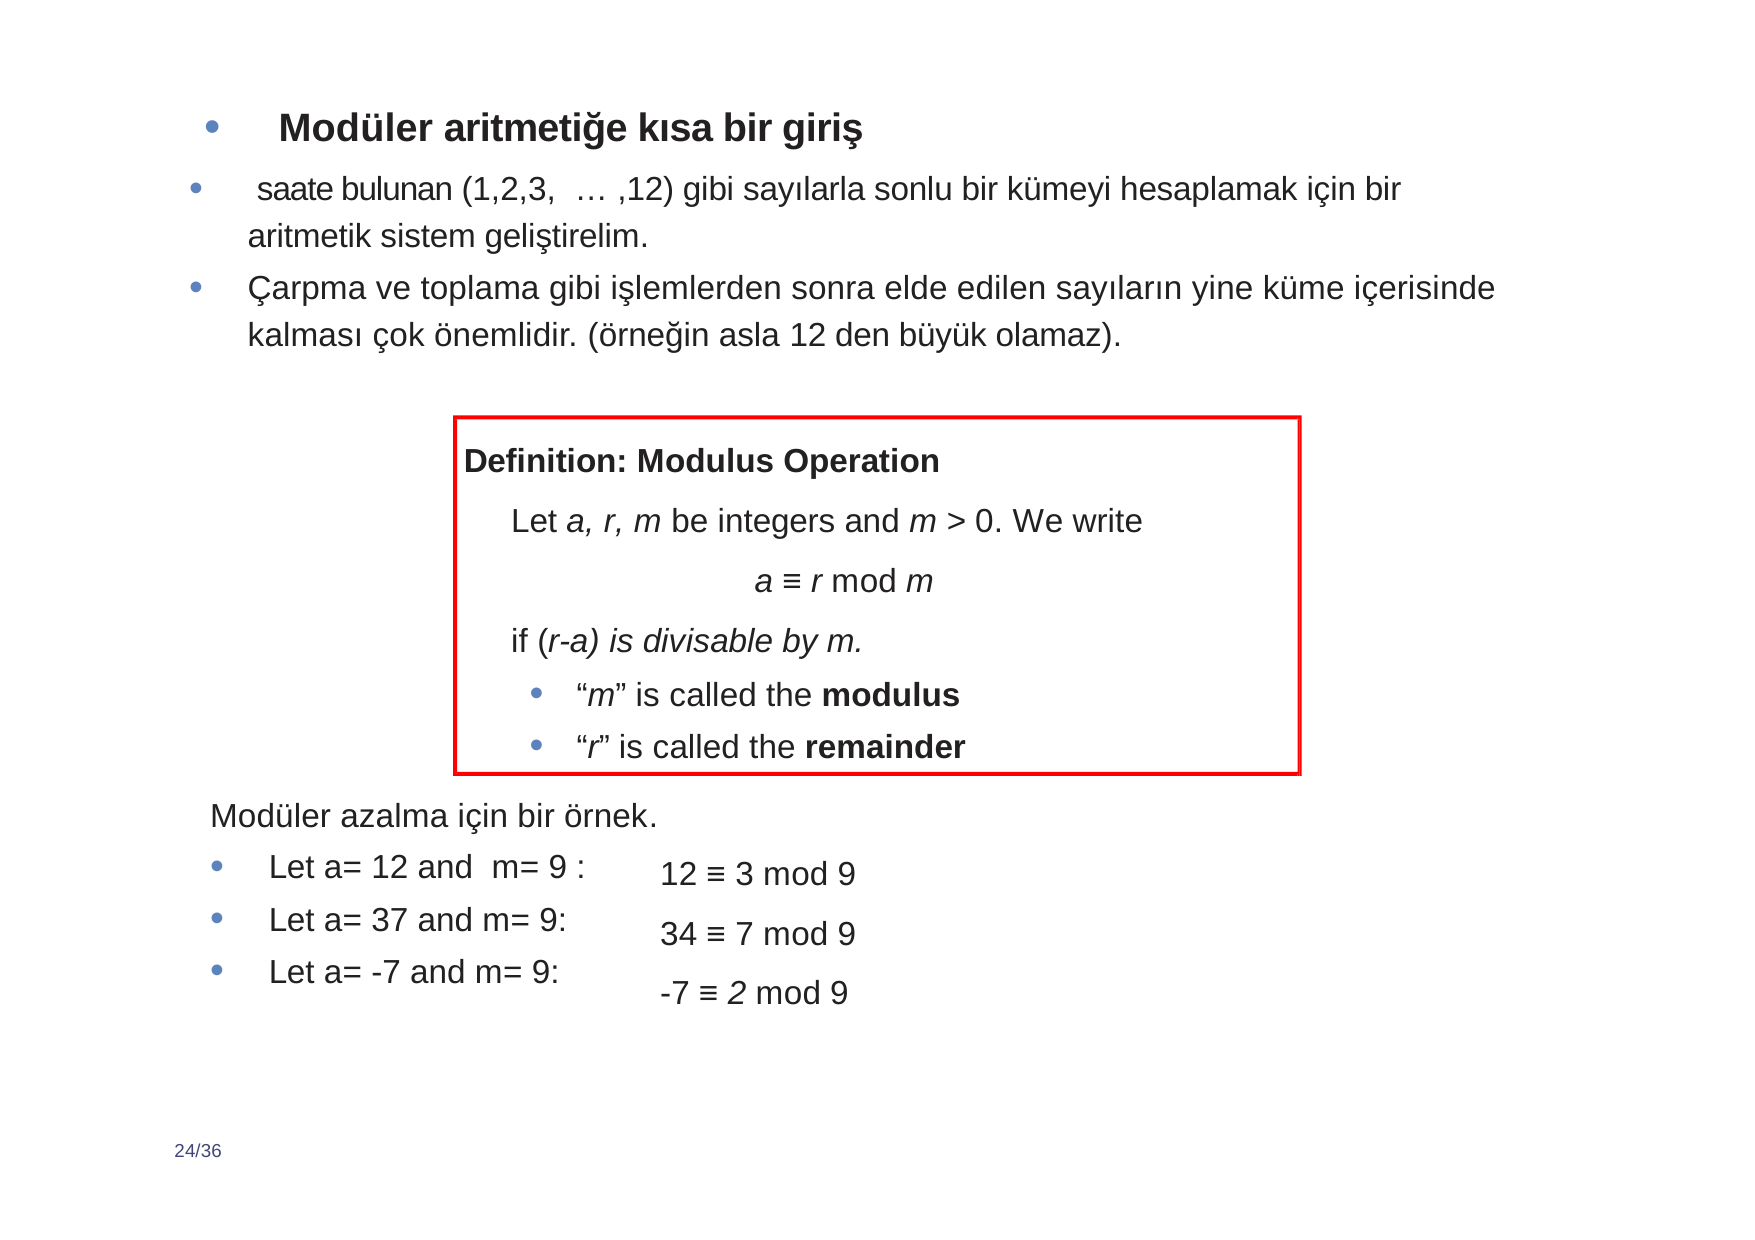

Modüler aritmetiğe kısa bir giriş
 saate bulunan (1,2,3,  … ,12) gibi sayılarla sonlu bir kümeyi hesaplamak için bir aritmetik sistem geliştirelim.
Çarpma ve toplama gibi işlemlerden sonra elde edilen sayıların yine küme içerisinde kalması çok önemlidir. (örneğin asla 12 den büyük olamaz).

Definition: Modulus Operation

Let a, r, m be integers and m > 0. We write

a ≡ r mod m

if (r-a) is divisable by m.

“m” is called the modulus

“r” is called the remainder

Modüler azalma için bir örnek.

Let a= 12 and  m= 9 :

Let a= 37 and m= 9:

Let a= -7 and m= 9:
12 ≡ 3 mod 9

34 ≡ 7 mod 9

-7 ≡ 2 mod 9
24/36